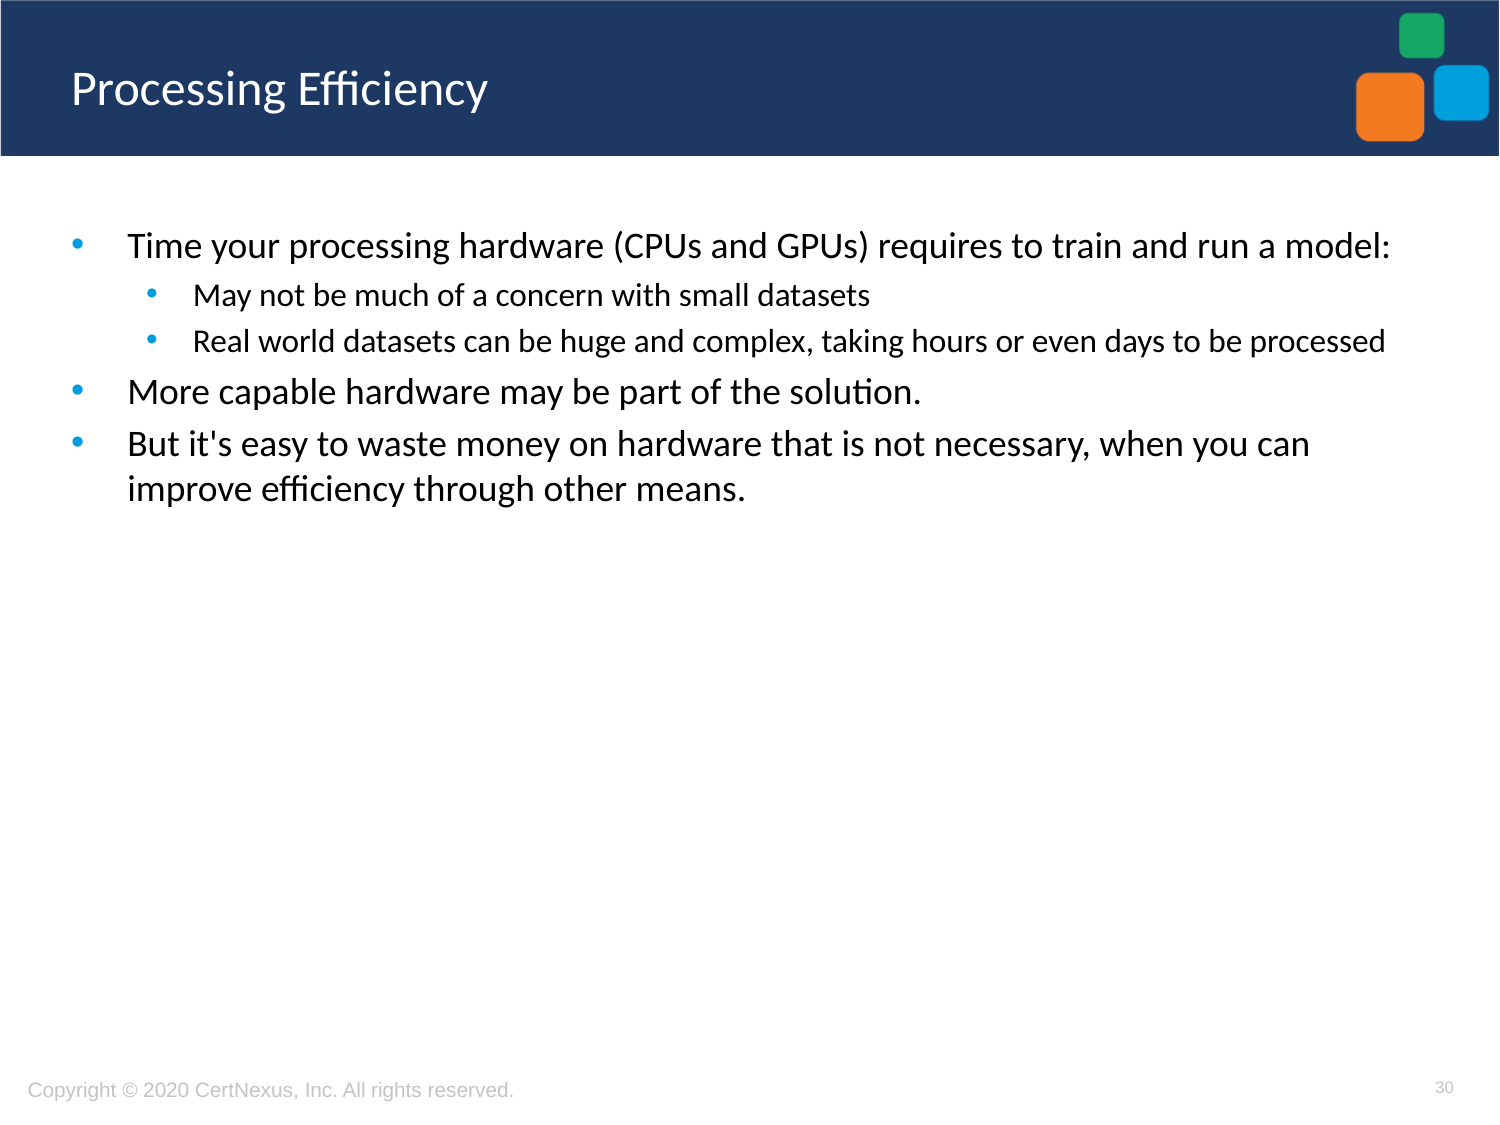

# Processing Efficiency
Time your processing hardware (CPUs and GPUs) requires to train and run a model:
May not be much of a concern with small datasets
Real world datasets can be huge and complex, taking hours or even days to be processed
More capable hardware may be part of the solution.
But it's easy to waste money on hardware that is not necessary, when you can improve efficiency through other means.
30